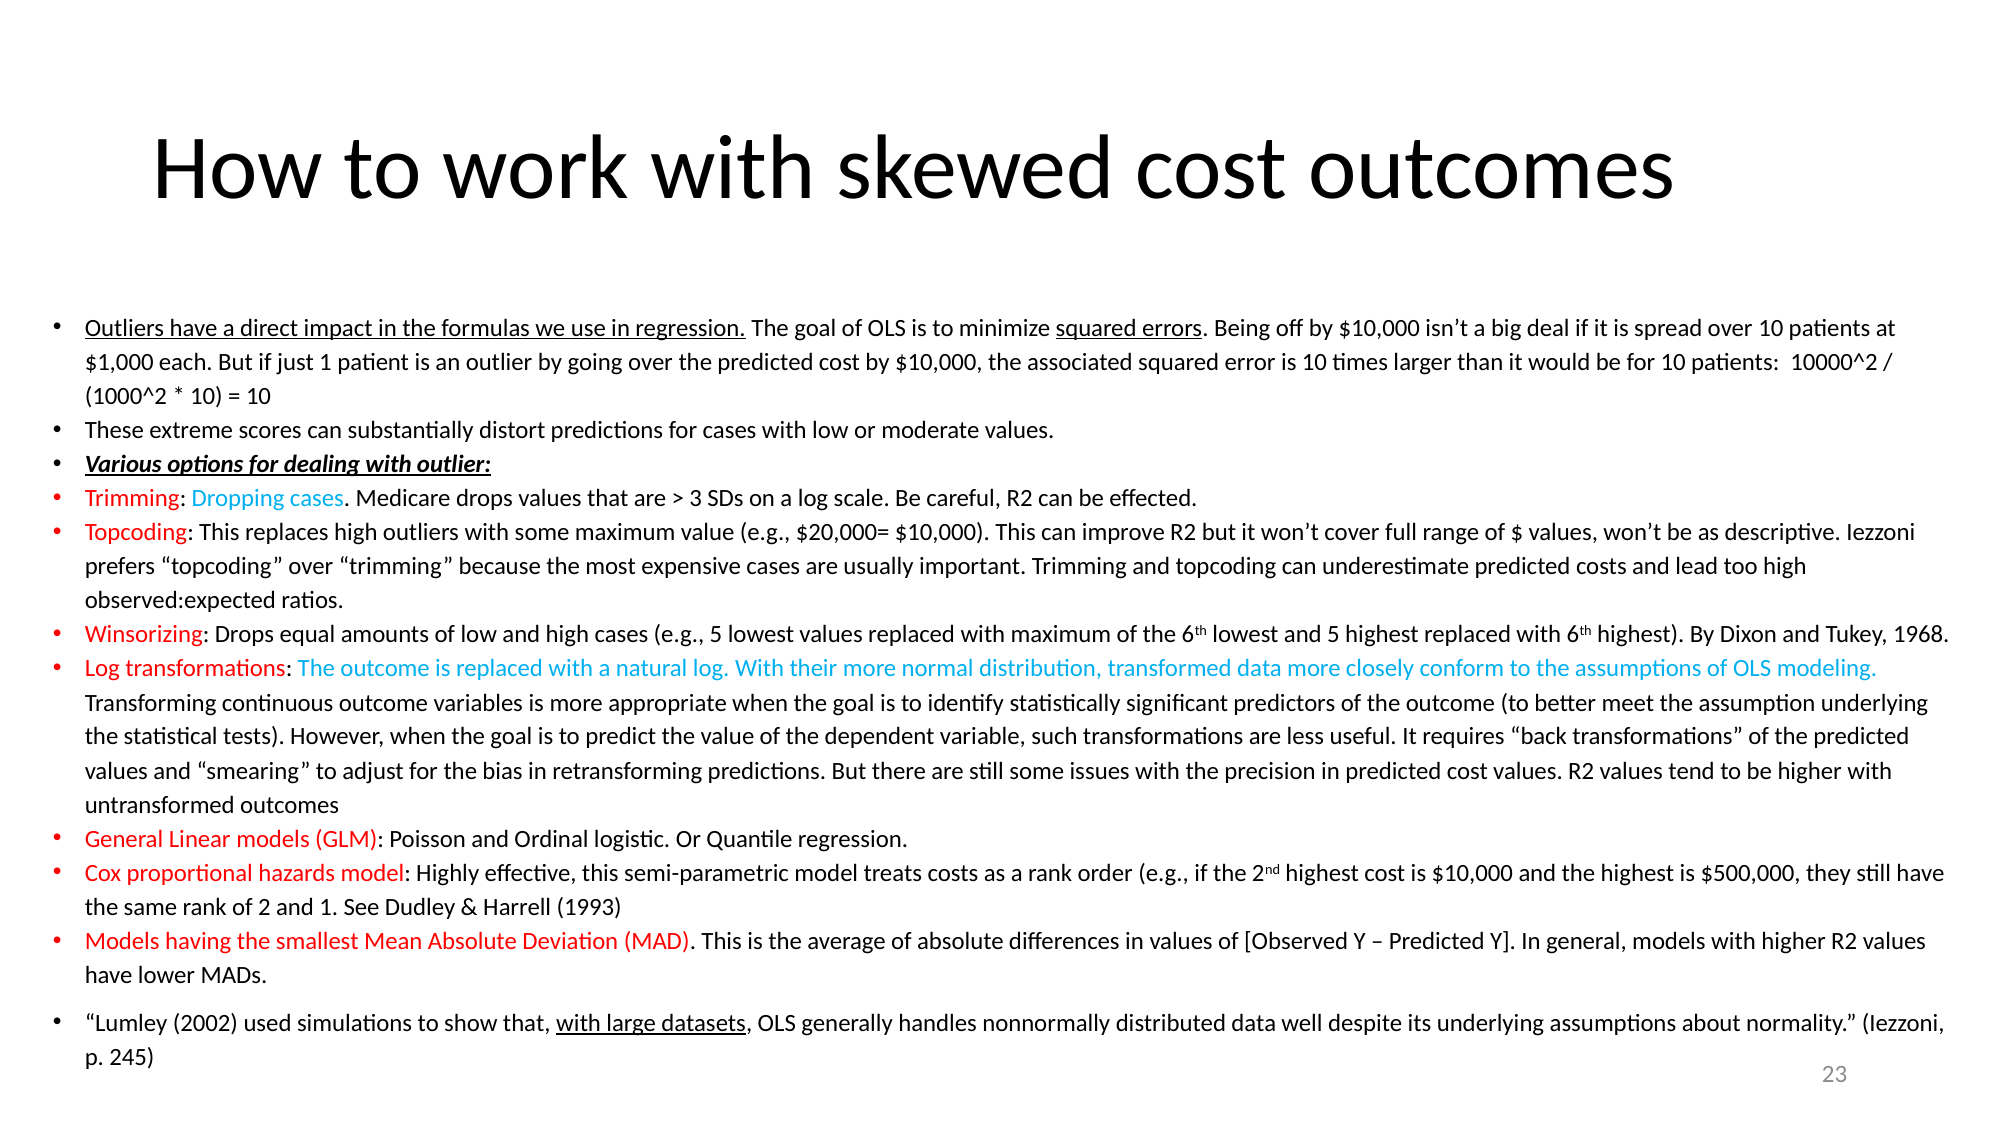

# How to work with skewed cost outcomes
Outliers have a direct impact in the formulas we use in regression. The goal of OLS is to minimize squared errors. Being off by $10,000 isn’t a big deal if it is spread over 10 patients at $1,000 each. But if just 1 patient is an outlier by going over the predicted cost by $10,000, the associated squared error is 10 times larger than it would be for 10 patients:  10000^2 / (1000^2 * 10) = 10
These extreme scores can substantially distort predictions for cases with low or moderate values.
Various options for dealing with outlier:
Trimming: Dropping cases. Medicare drops values that are > 3 SDs on a log scale. Be careful, R2 can be effected.
Topcoding: This replaces high outliers with some maximum value (e.g., $20,000= $10,000). This can improve R2 but it won’t cover full range of $ values, won’t be as descriptive. Iezzoni prefers “topcoding” over “trimming” because the most expensive cases are usually important. Trimming and topcoding can underestimate predicted costs and lead too high observed:expected ratios.
Winsorizing: Drops equal amounts of low and high cases (e.g., 5 lowest values replaced with maximum of the 6th lowest and 5 highest replaced with 6th highest). By Dixon and Tukey, 1968.
Log transformations: The outcome is replaced with a natural log. With their more normal distribution, transformed data more closely conform to the assumptions of OLS modeling. Transforming continuous outcome variables is more appropriate when the goal is to identify statistically significant predictors of the outcome (to better meet the assumption underlying the statistical tests). However, when the goal is to predict the value of the dependent variable, such transformations are less useful. It requires “back transformations” of the predicted values and “smearing” to adjust for the bias in retransforming predictions. But there are still some issues with the precision in predicted cost values. R2 values tend to be higher with untransformed outcomes
General Linear models (GLM): Poisson and Ordinal logistic. Or Quantile regression.
Cox proportional hazards model: Highly effective, this semi-parametric model treats costs as a rank order (e.g., if the 2nd highest cost is $10,000 and the highest is $500,000, they still have the same rank of 2 and 1. See Dudley & Harrell (1993)
Models having the smallest Mean Absolute Deviation (MAD). This is the average of absolute differences in values of [Observed Y – Predicted Y]. In general, models with higher R2 values have lower MADs.
“Lumley (2002) used simulations to show that, with large datasets, OLS generally handles nonnormally distributed data well despite its underlying assumptions about normality.” (Iezzoni, p. 245)
23